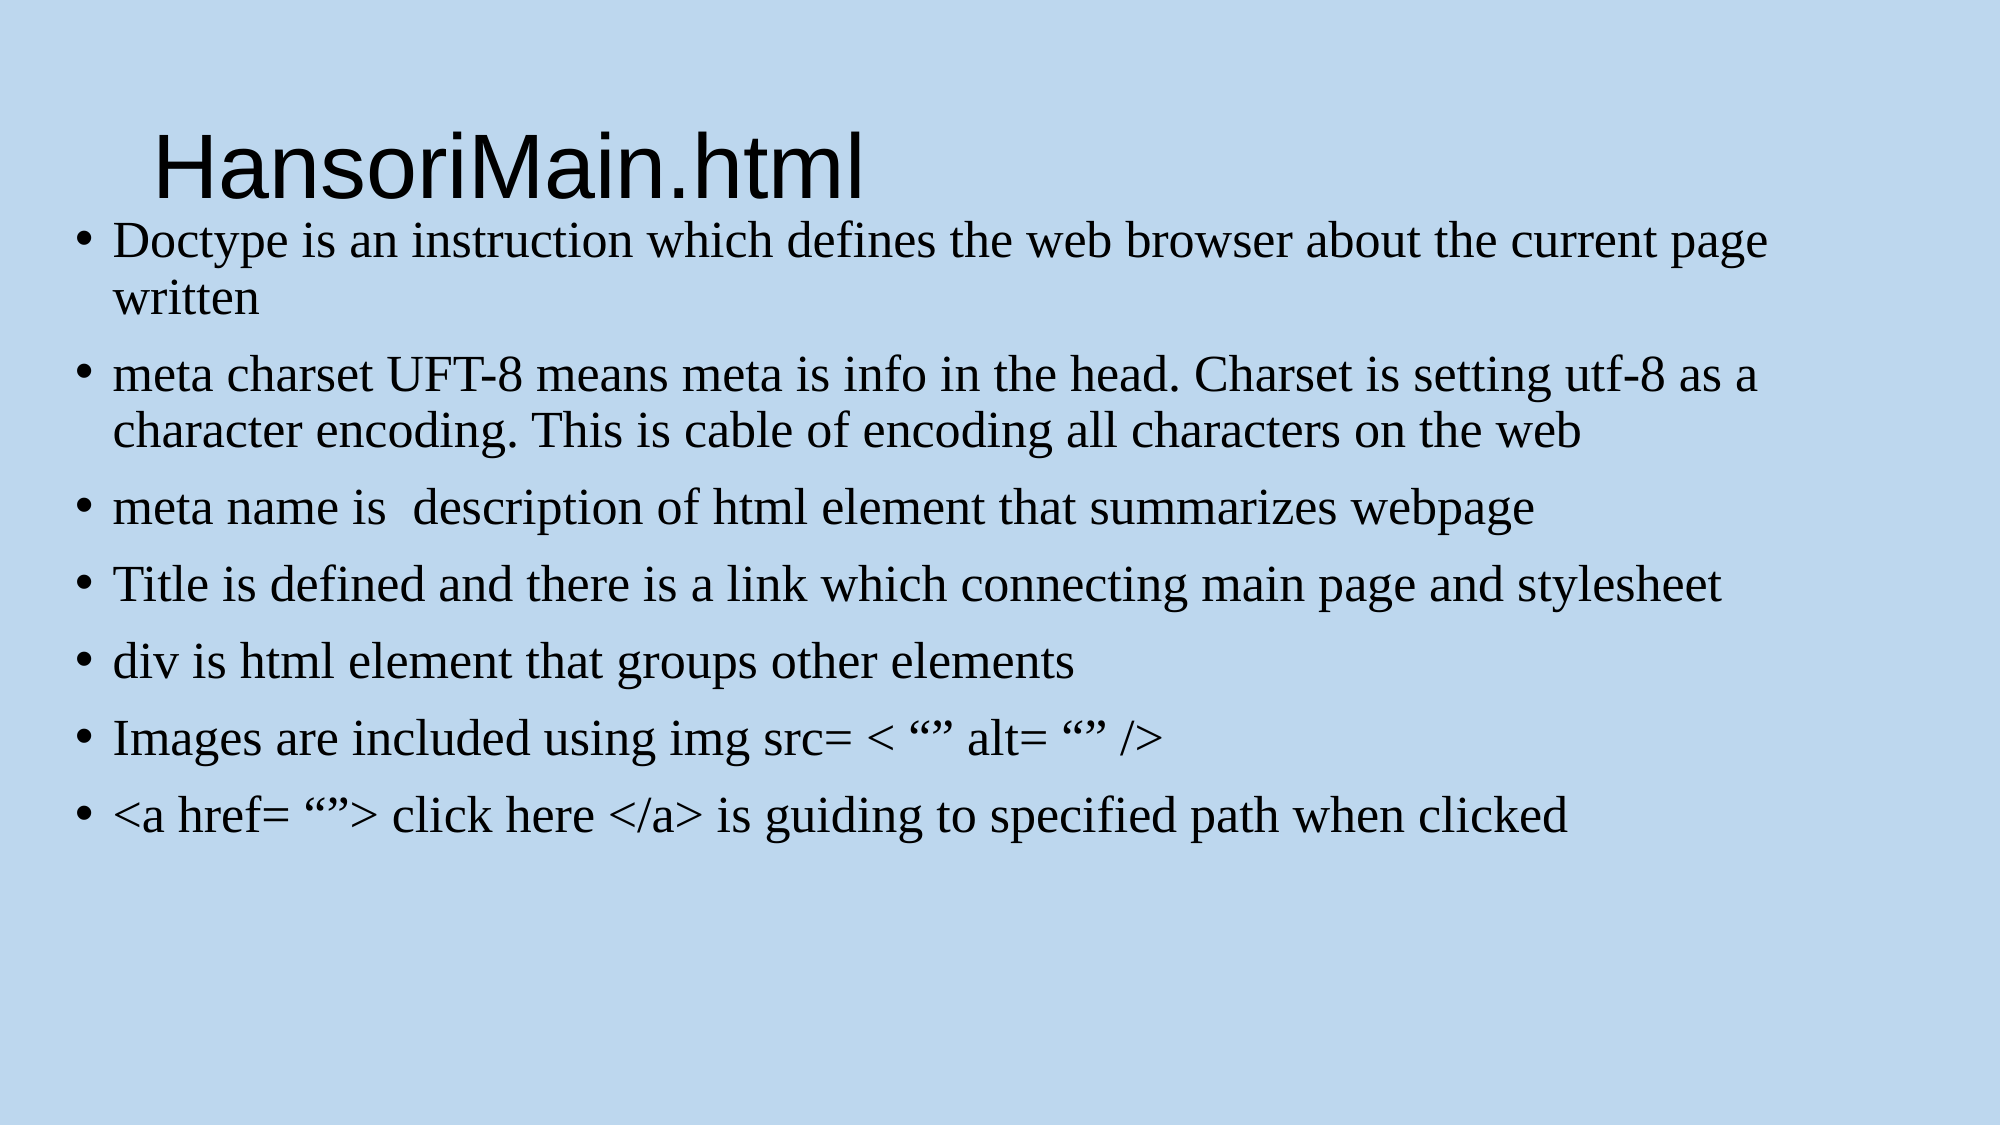

# HansoriMain.html
Doctype is an instruction which defines the web browser about the current page written
meta charset UFT-8 means meta is info in the head. Charset is setting utf-8 as a character encoding. This is cable of encoding all characters on the web
meta name is  description of html element that summarizes webpage
Title is defined and there is a link which connecting main page and stylesheet
div is html element that groups other elements
Images are included using img src= < “” alt= “” />
<a href= “”> click here </a> is guiding to specified path when clicked